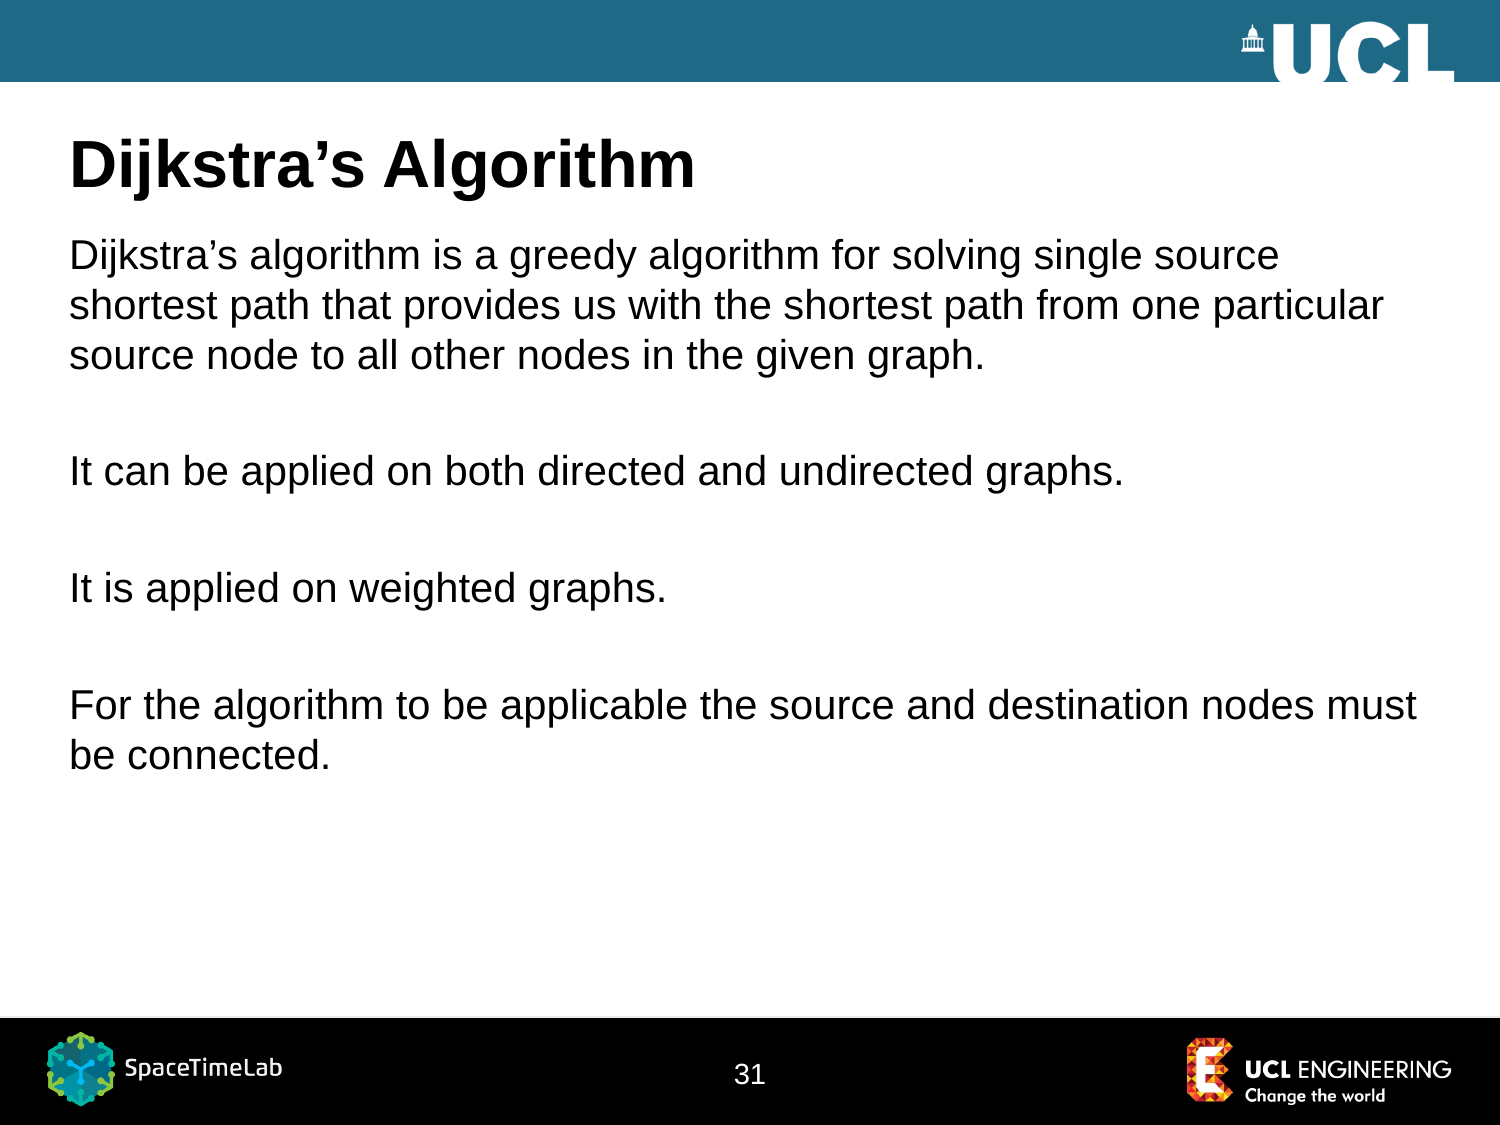

# Dijkstra’s Algorithm
Dijkstra’s algorithm is a greedy algorithm for solving single source shortest path that provides us with the shortest path from one particular source node to all other nodes in the given graph.

It can be applied on both directed and undirected graphs.

It is applied on weighted graphs.

For the algorithm to be applicable the source and destination nodes must be connected.
32